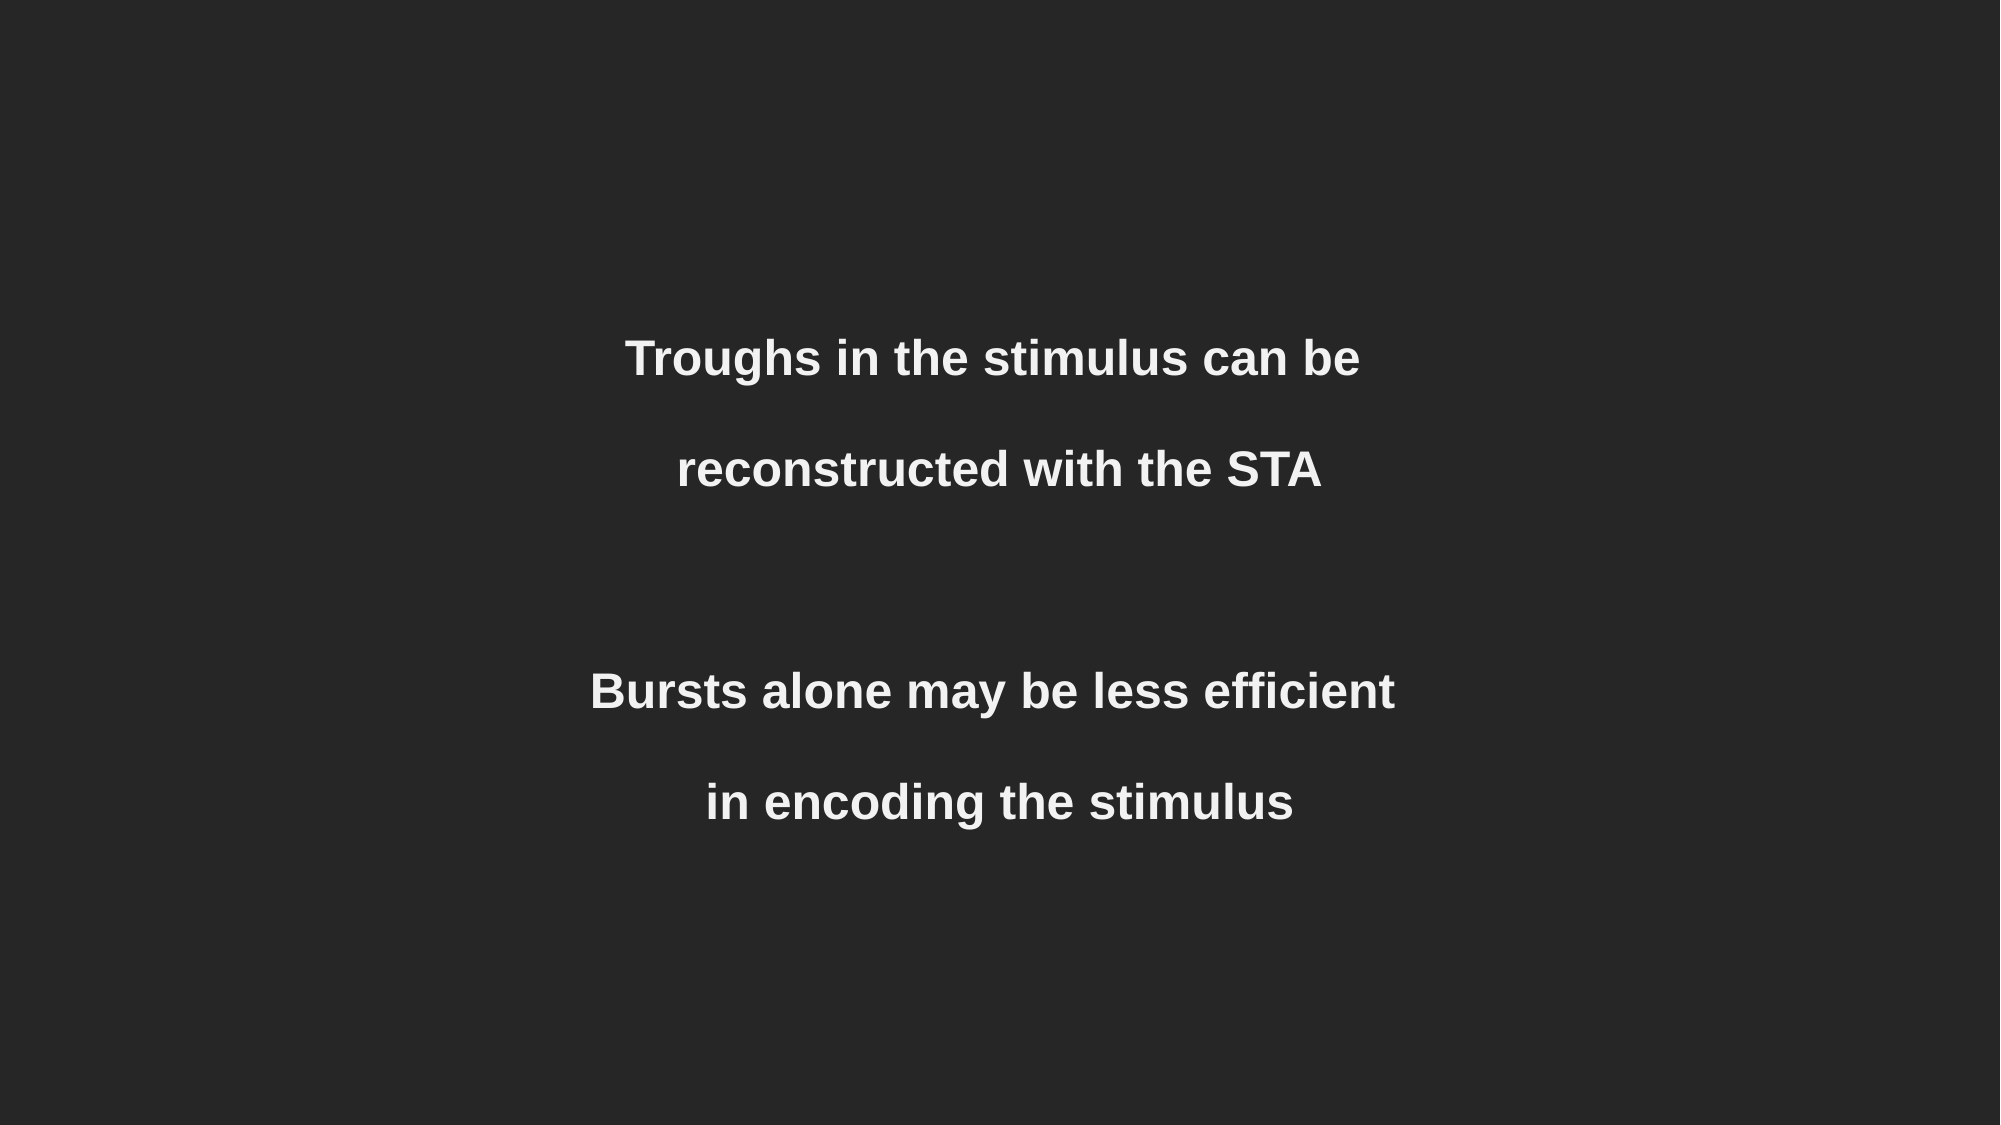

Troughs in the stimulus can be
reconstructed with the STA

Bursts alone may be less efficient
in encoding the stimulus